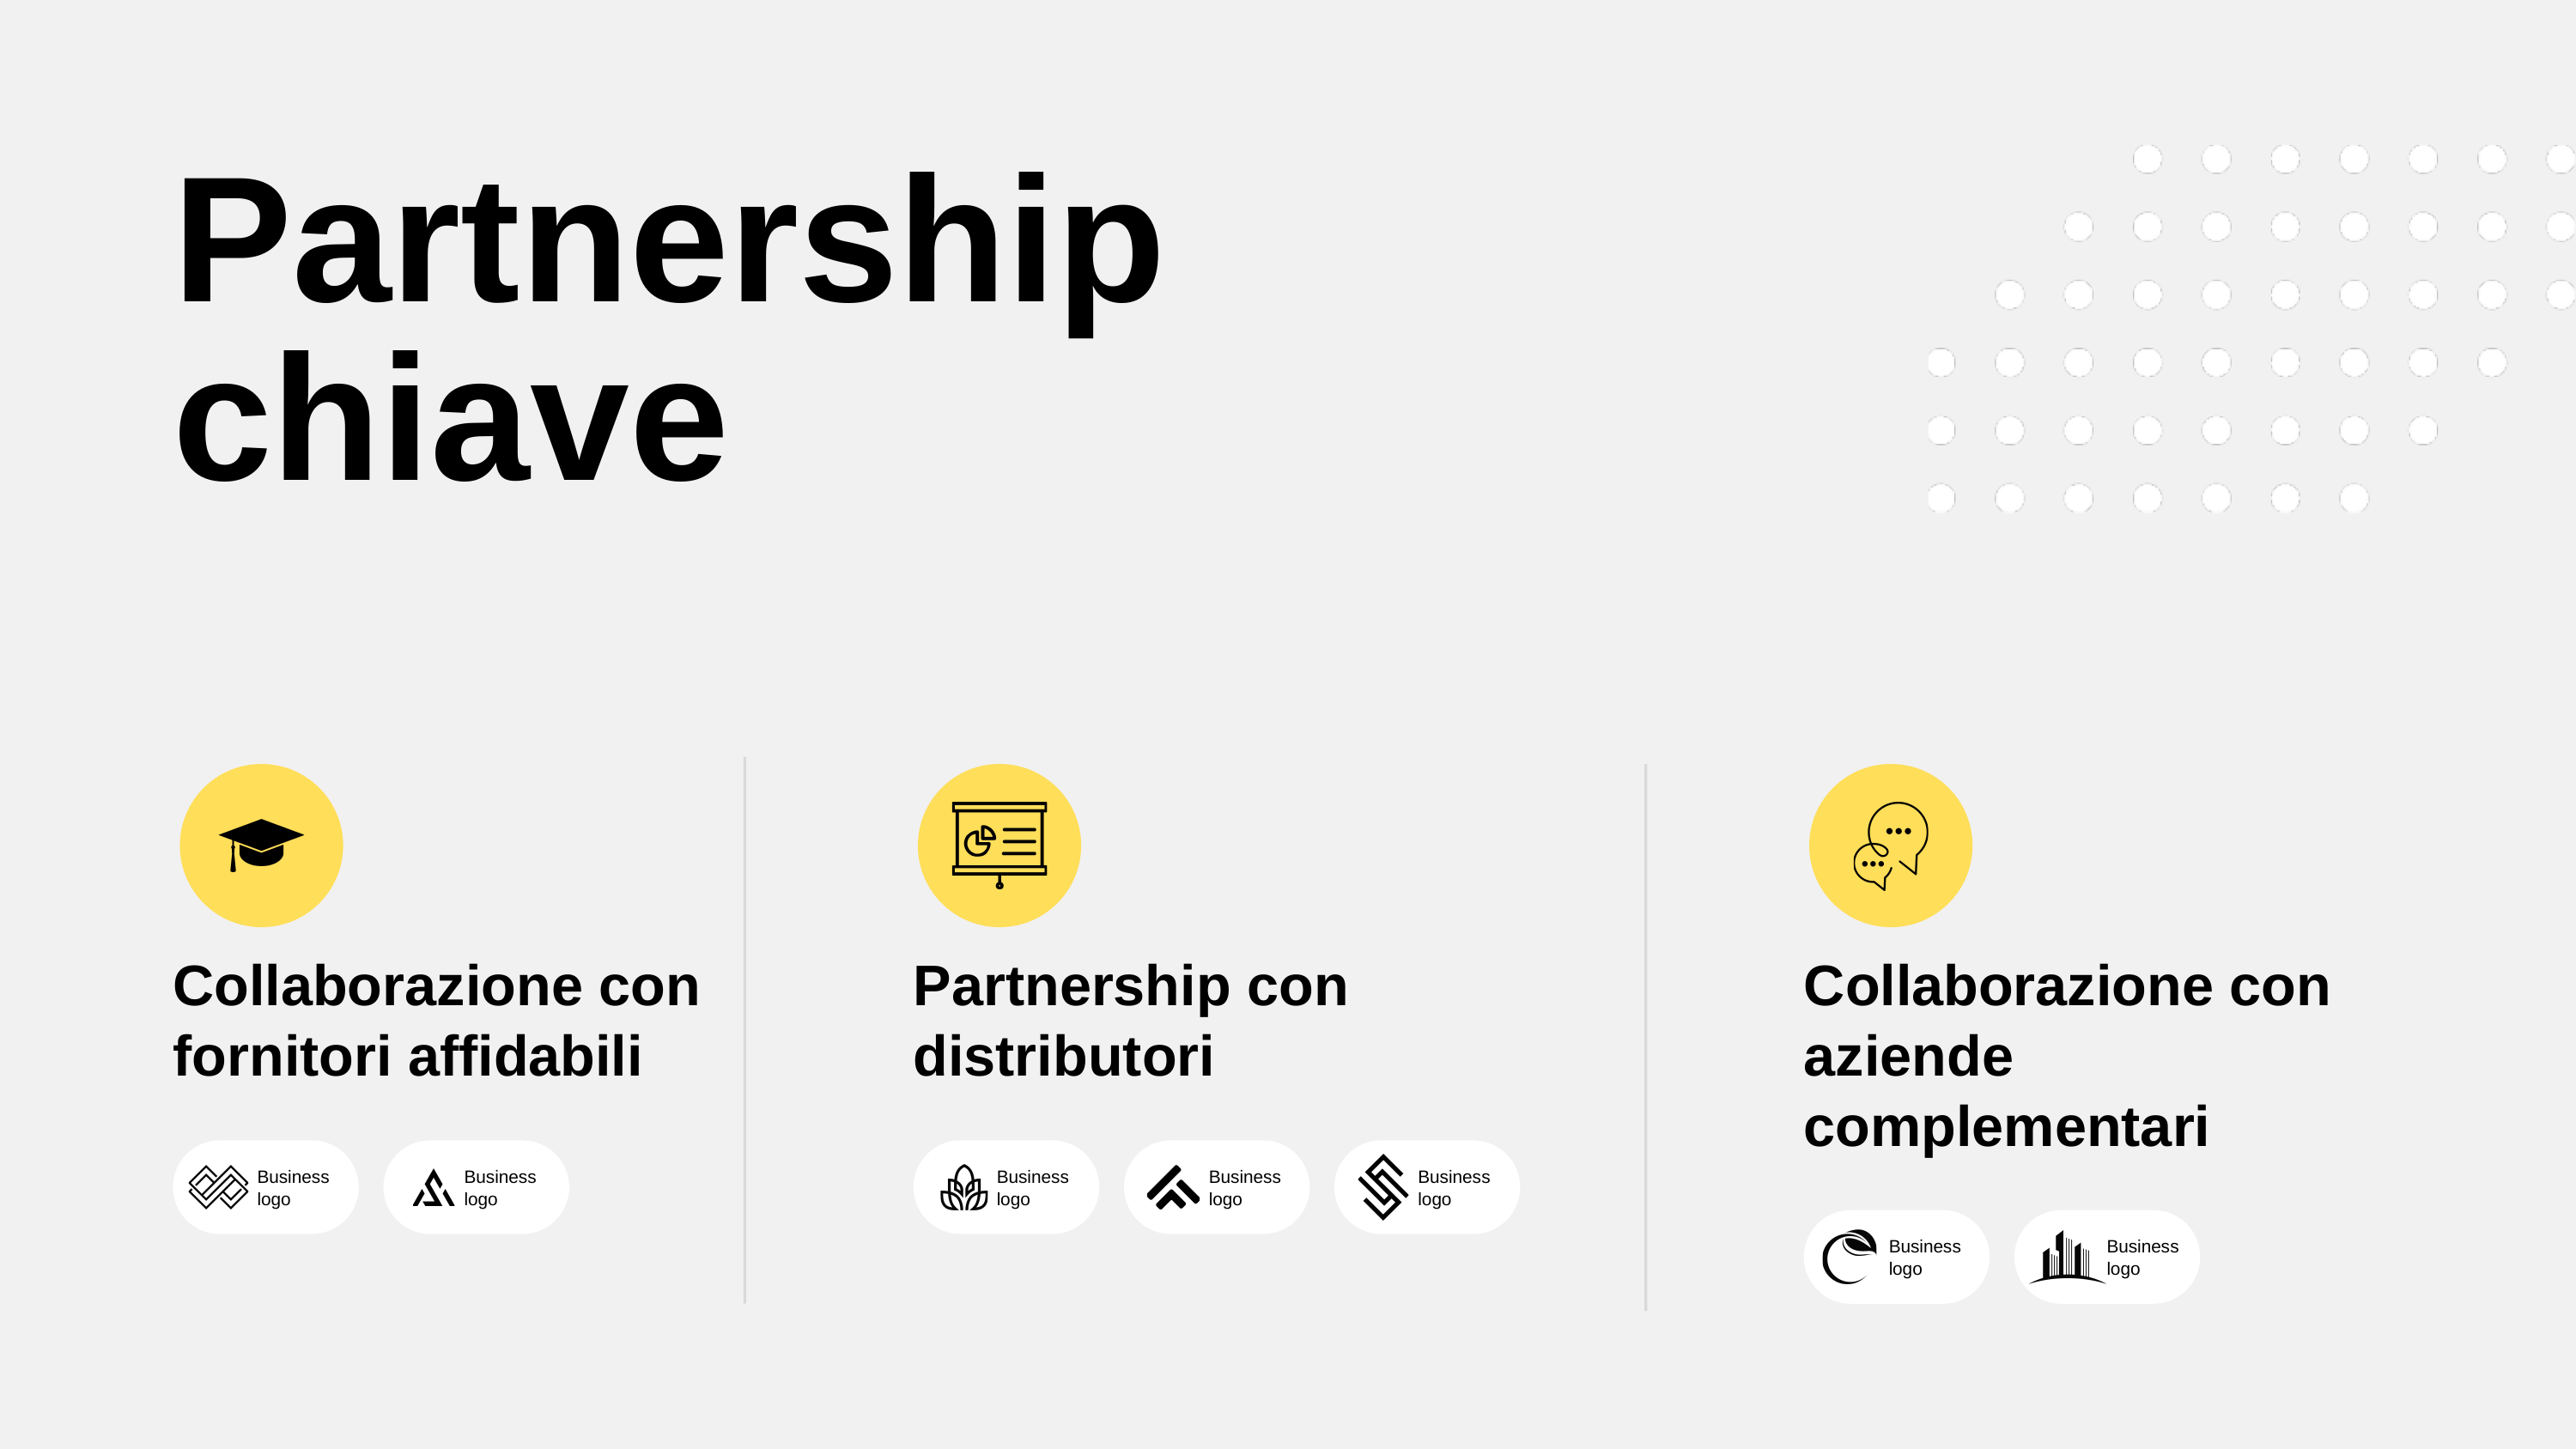

Partnership chiave

Collaborazione con fornitori affidabili

Business logo
Business logo

Partnership con distributori

Business logo
Business logo
Business logo

Collaborazione con aziende complementari

Business logo
Business logo